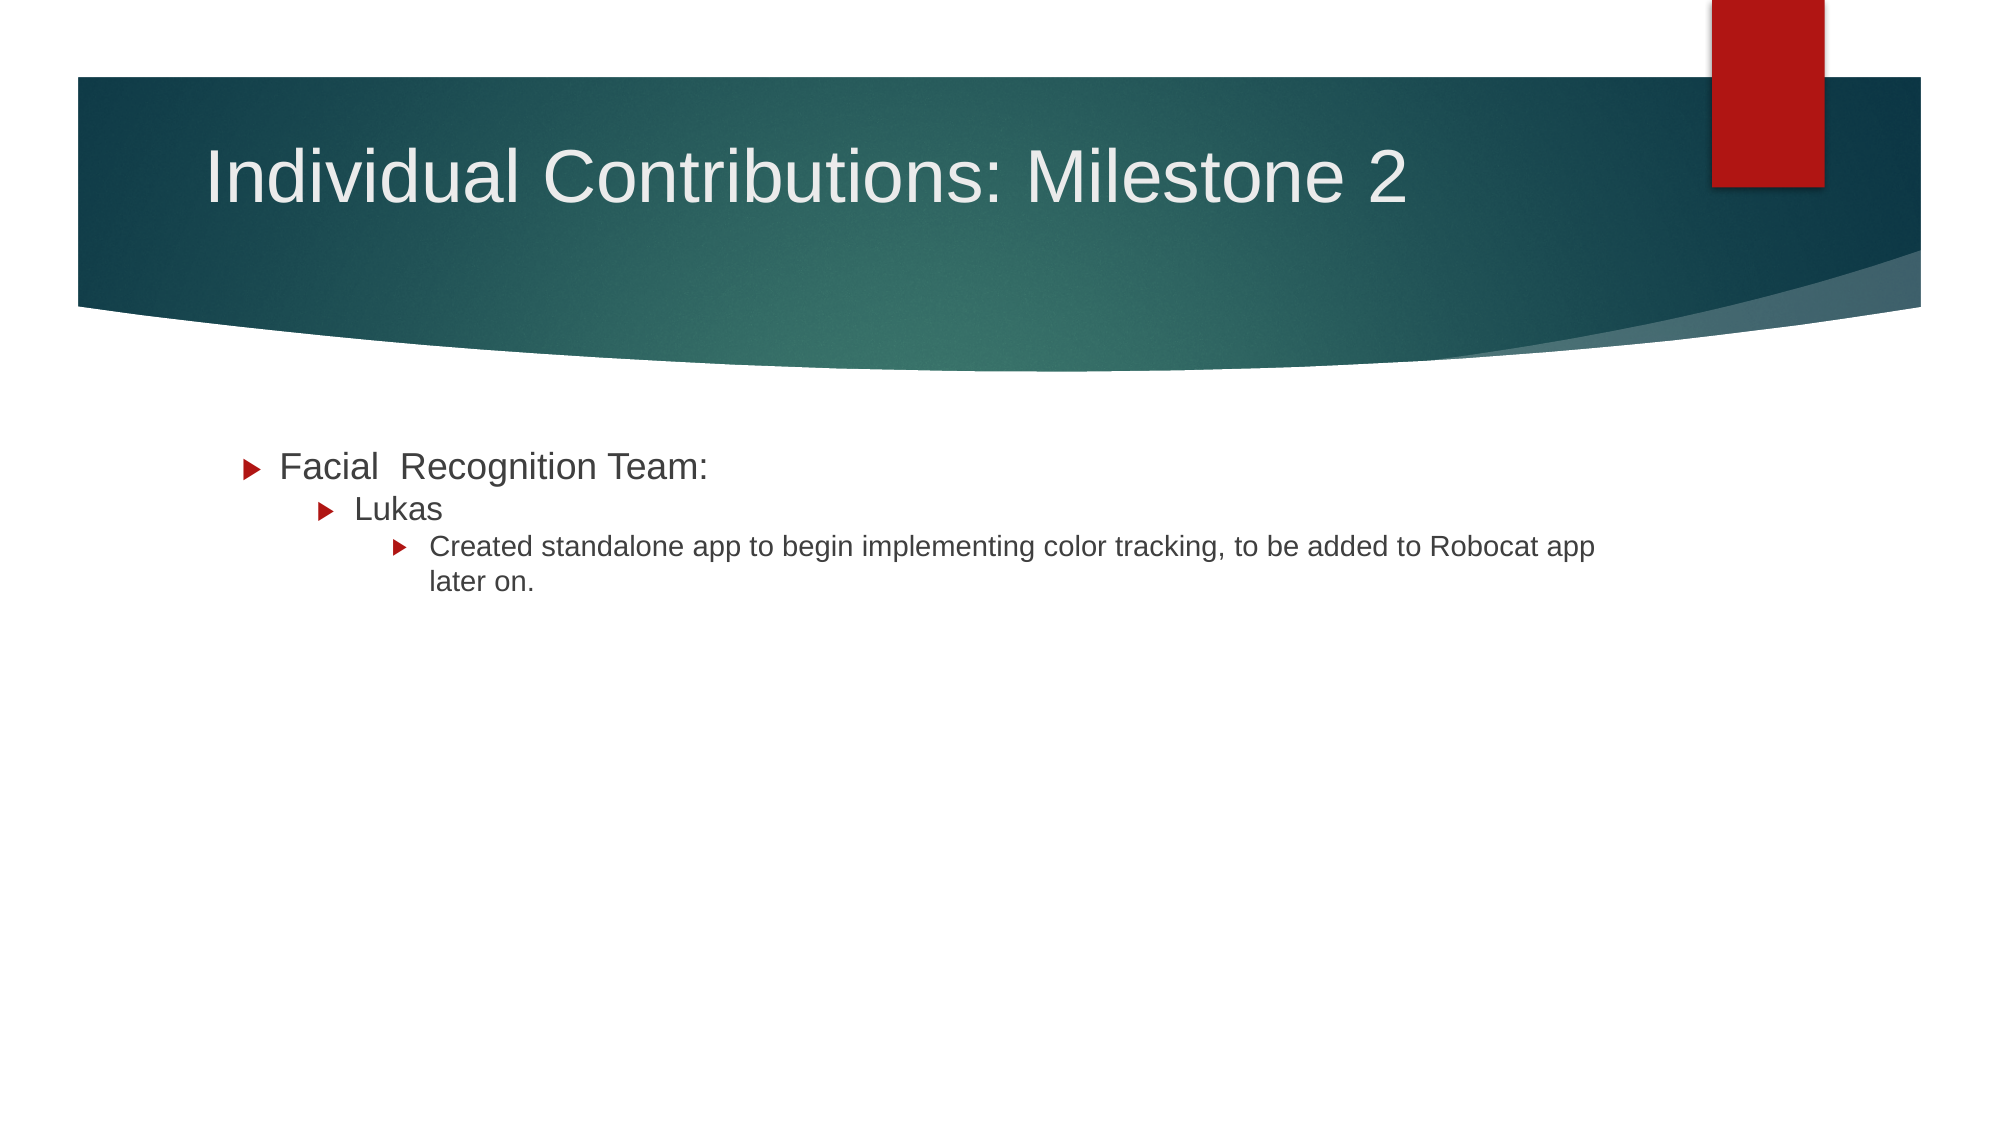

# Individual Contributions: Milestone 2

Facial  Recognition Team:
Lukas
Created standalone app to begin implementing color tracking, to be added to Robocat app later on.